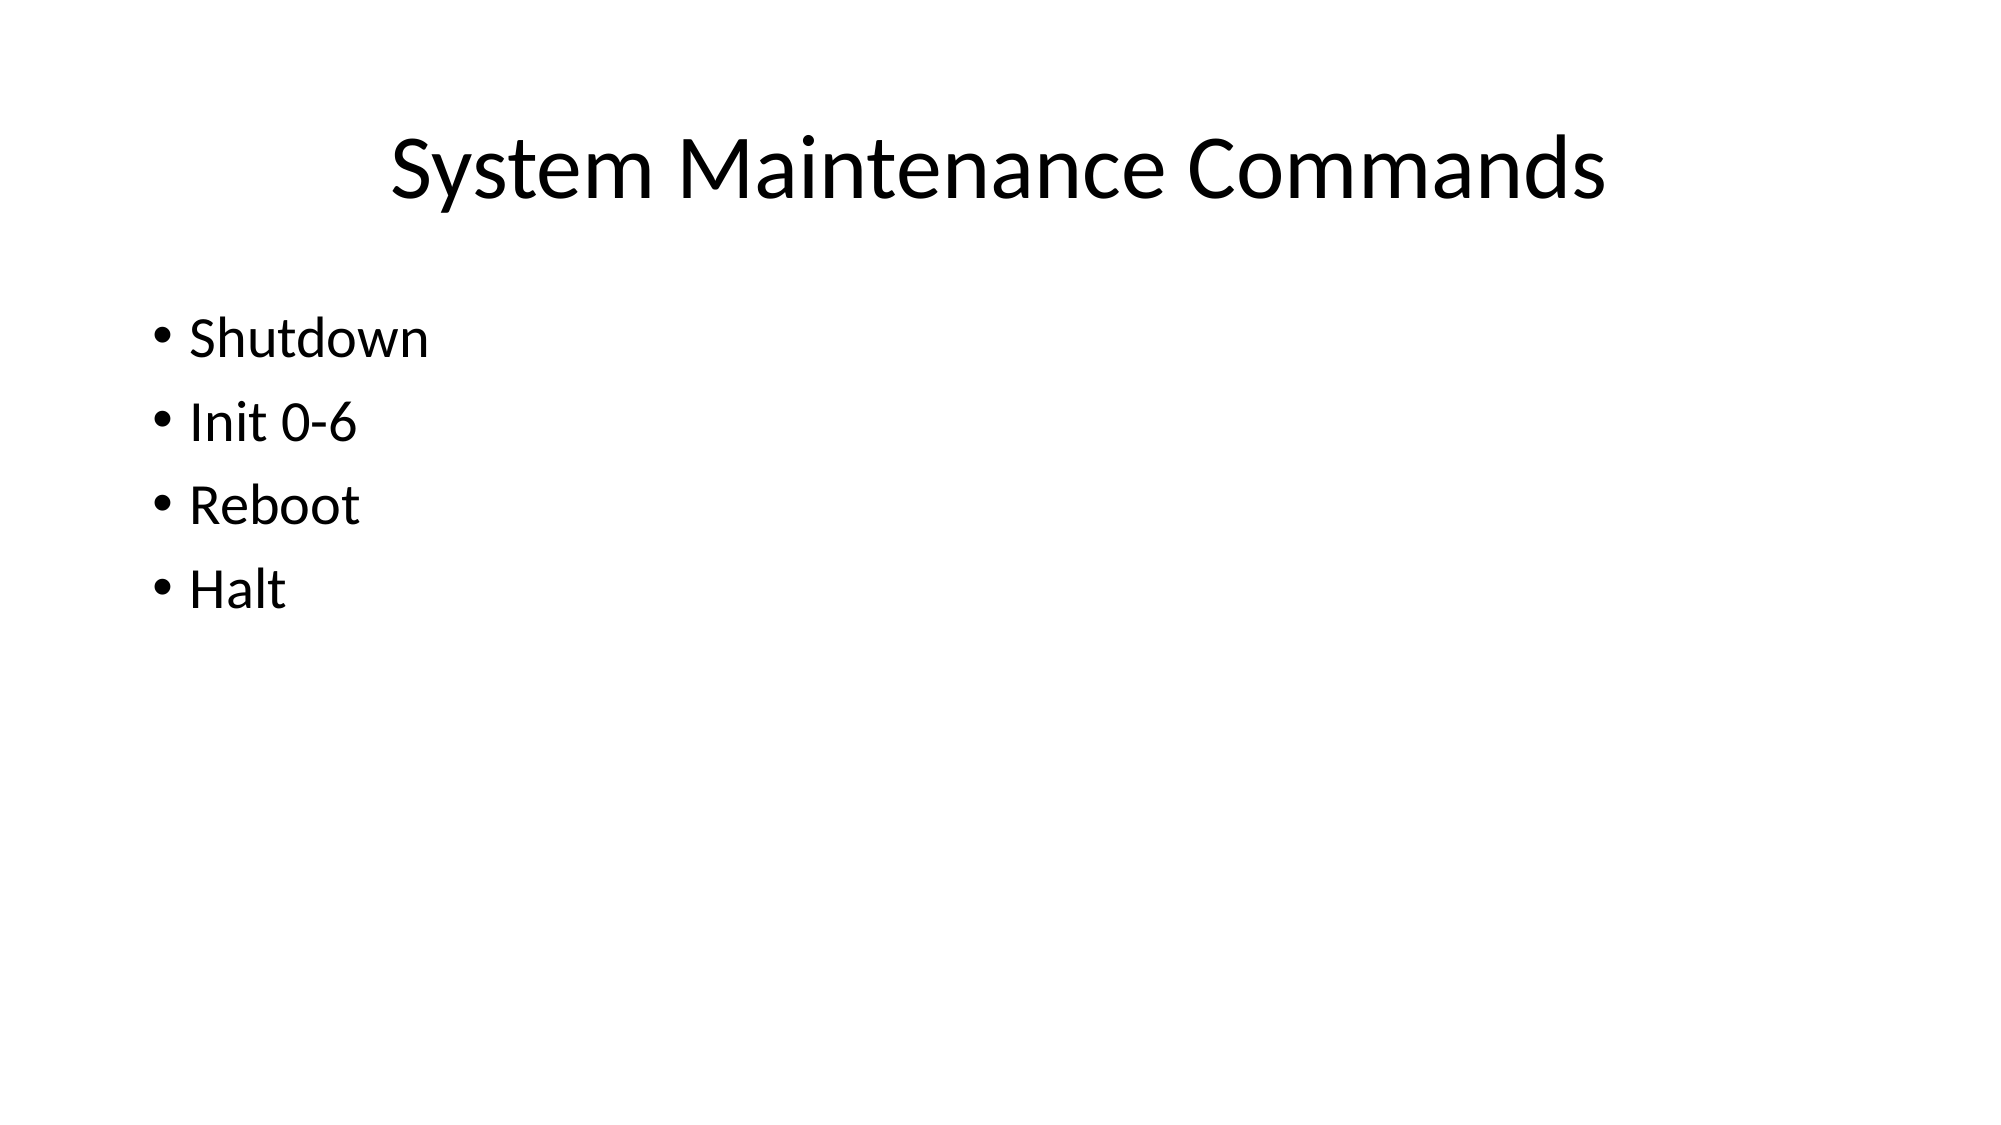

# System Maintenance Commands
Shutdown
Init 0-6
Reboot
Halt